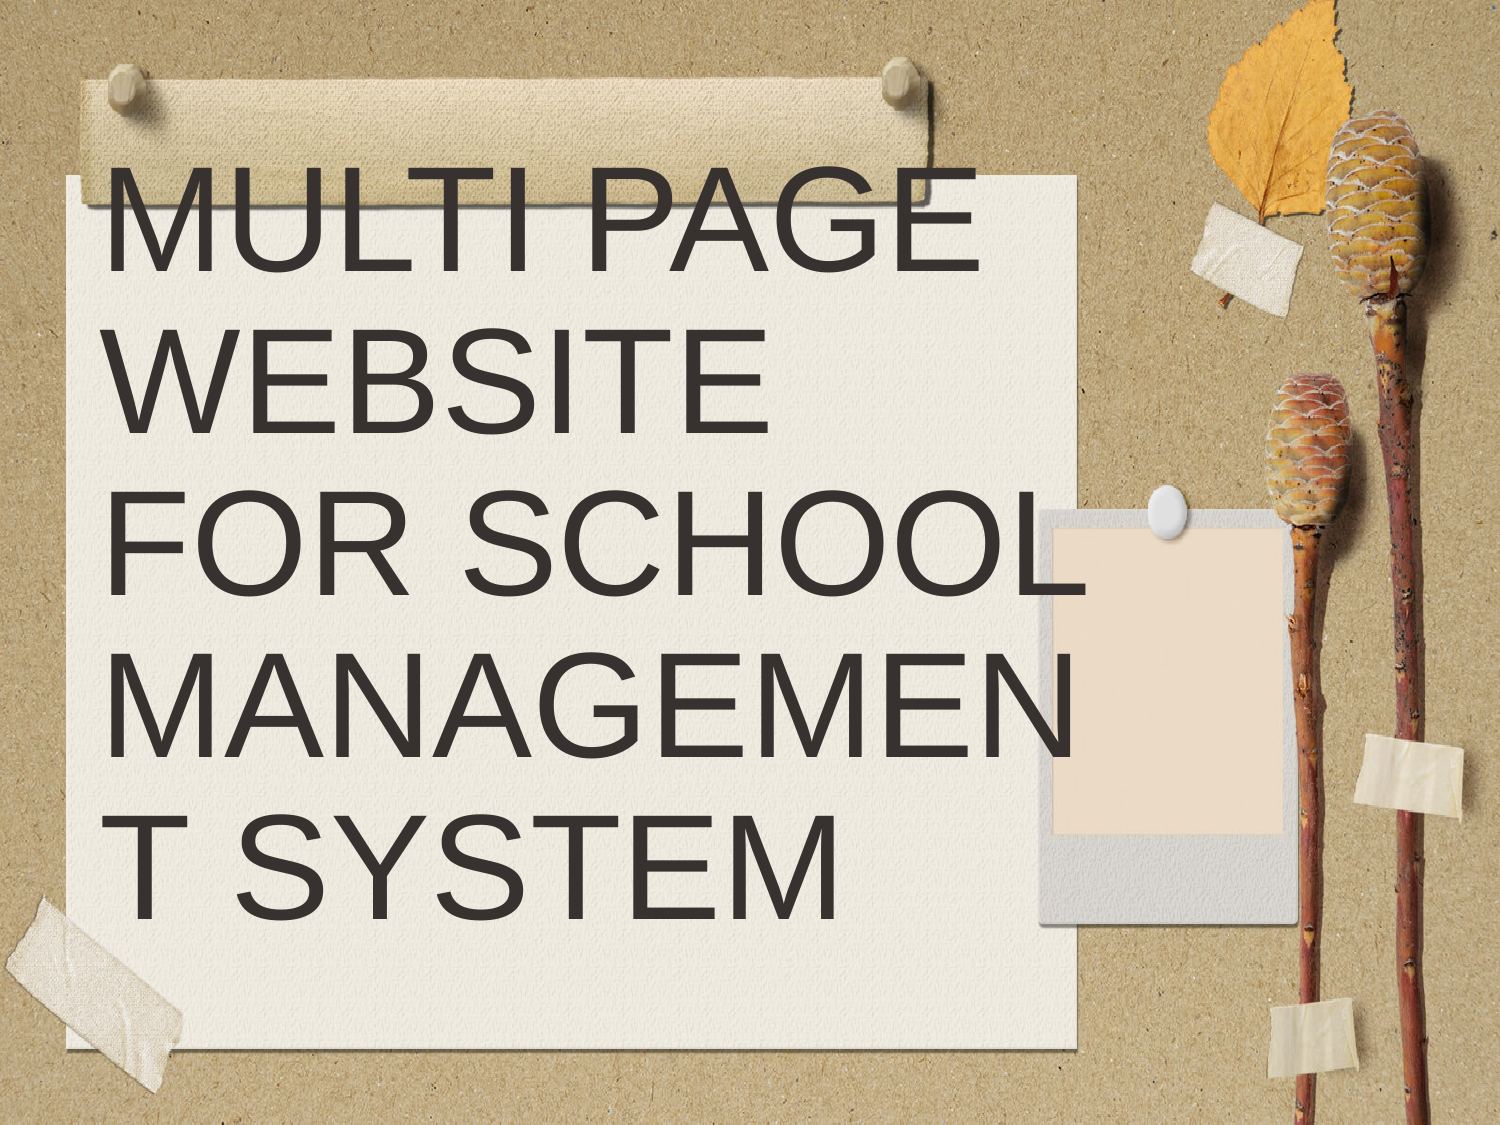

# MULTI PAGE WEBSITE FOR SCHOOL MANAGEMENT SYSTEM